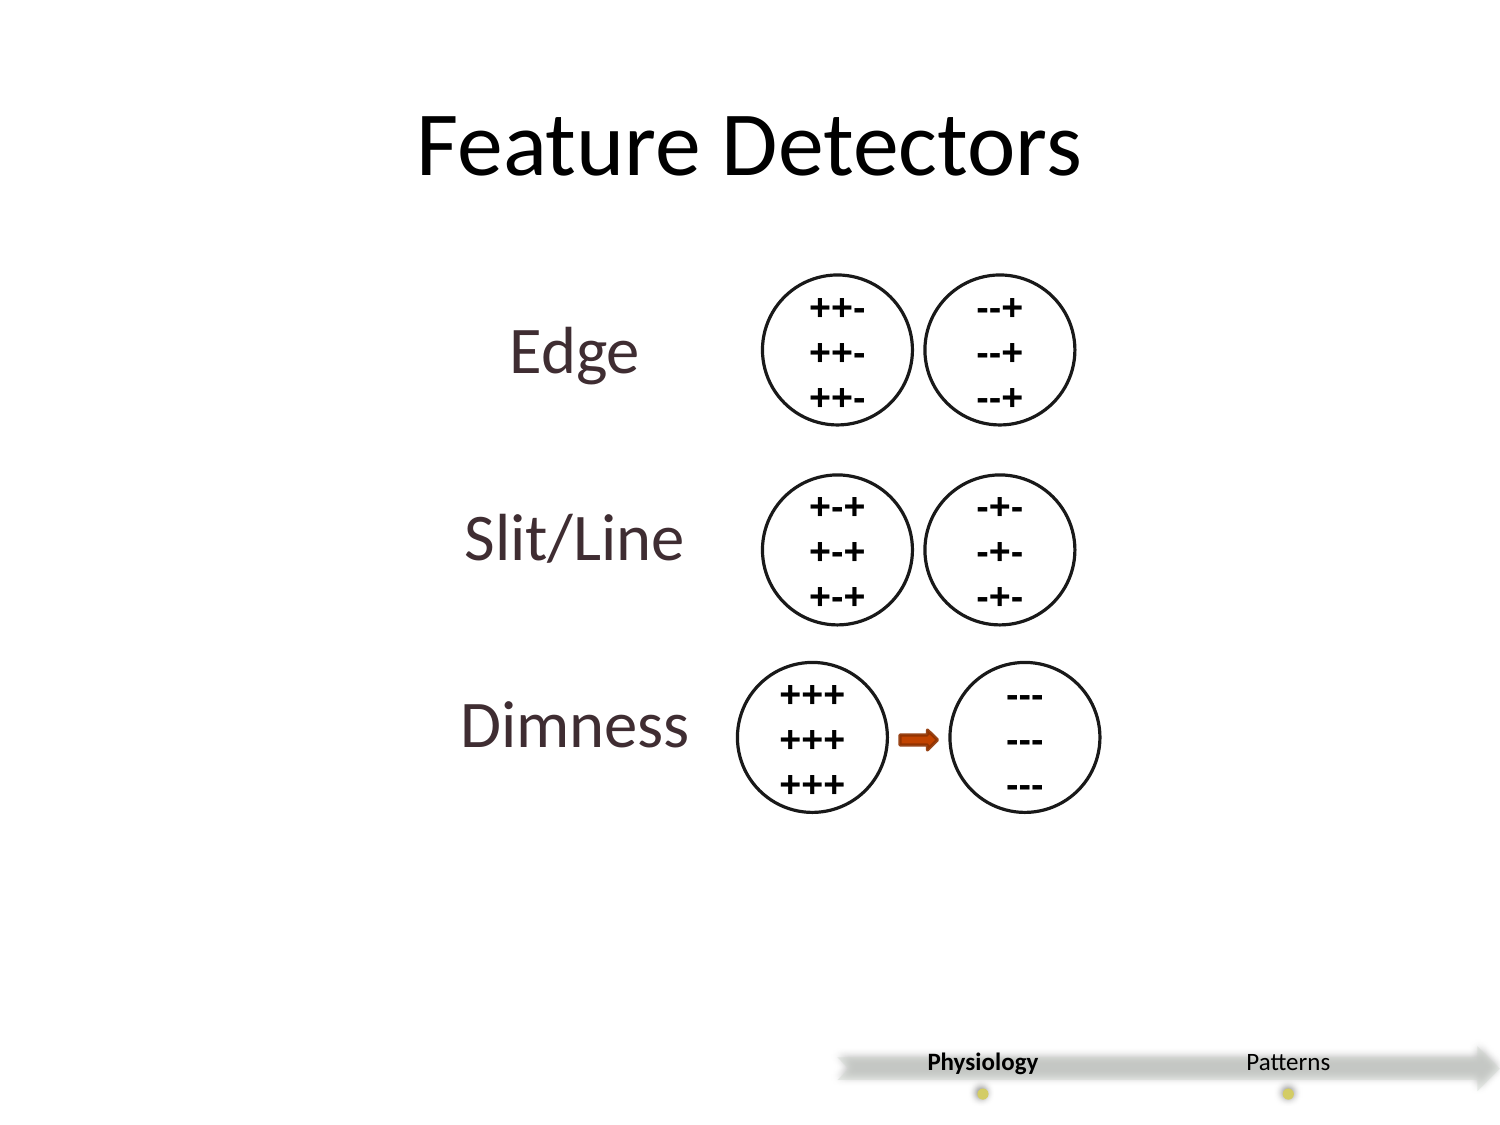

# Feature Detectors
++-
++-
++-
--+
--+
--+
Edge

Slit/Line

Dimness
+-+
+-+
+-+
-+-
-+-
-+-
+++
+++
+++
---
---
---

Physiology
Patterns